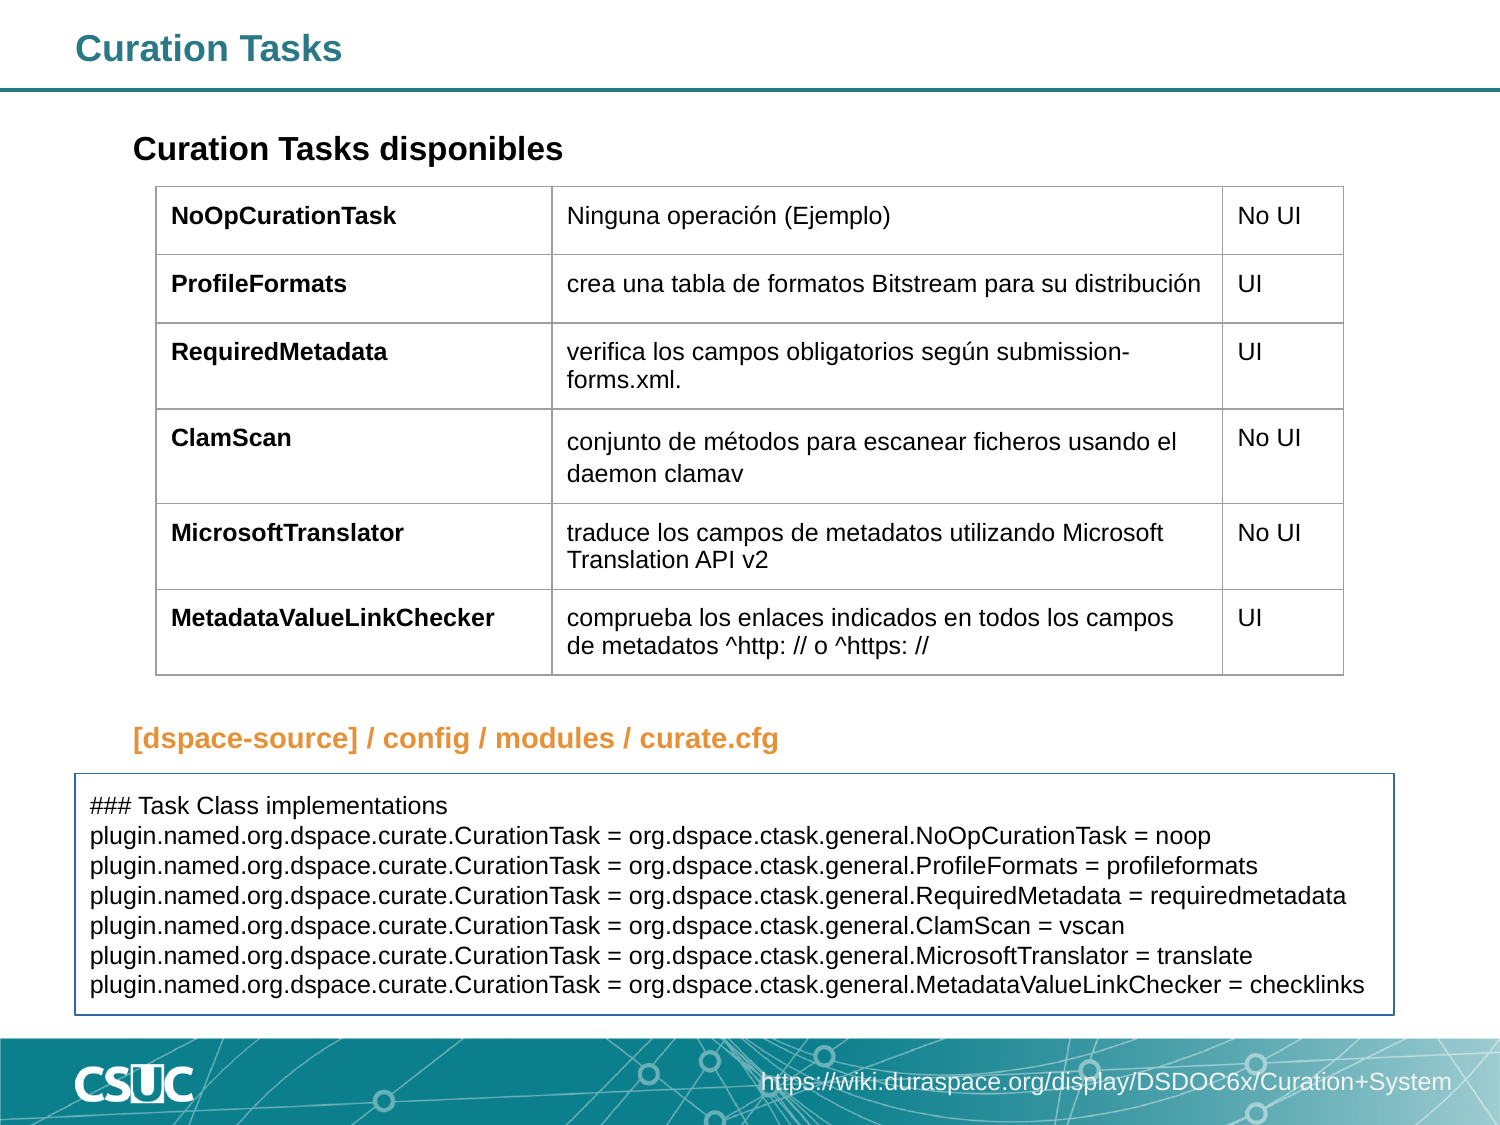

Curation Tasks
Curation Tasks disponibles
| NoOpCurationTask | Ninguna operación (Ejemplo) | No UI |
| --- | --- | --- |
| ProfileFormats | crea una tabla de formatos Bitstream para su distribución | UI |
| RequiredMetadata | verifica los campos obligatorios según submission-forms.xml. | UI |
| ClamScan | conjunto de métodos para escanear ficheros usando el daemon clamav | No UI |
| MicrosoftTranslator | traduce los campos de metadatos utilizando Microsoft Translation API v2 | No UI |
| MetadataValueLinkChecker | comprueba los enlaces indicados en todos los campos de metadatos ^http: // o ^https: // | UI |
[dspace-source] / config / modules / curate.cfg
### Task Class implementations
plugin.named.org.dspace.curate.CurationTask = org.dspace.ctask.general.NoOpCurationTask = noop
plugin.named.org.dspace.curate.CurationTask = org.dspace.ctask.general.ProfileFormats = profileformats
plugin.named.org.dspace.curate.CurationTask = org.dspace.ctask.general.RequiredMetadata = requiredmetadata
plugin.named.org.dspace.curate.CurationTask = org.dspace.ctask.general.ClamScan = vscan
plugin.named.org.dspace.curate.CurationTask = org.dspace.ctask.general.MicrosoftTranslator = translate
plugin.named.org.dspace.curate.CurationTask = org.dspace.ctask.general.MetadataValueLinkChecker = checklinks
https://wiki.duraspace.org/display/DSDOC6x/Curation+System
https://wiki.duraspace.org/display/DSDOC6x/Curation+System